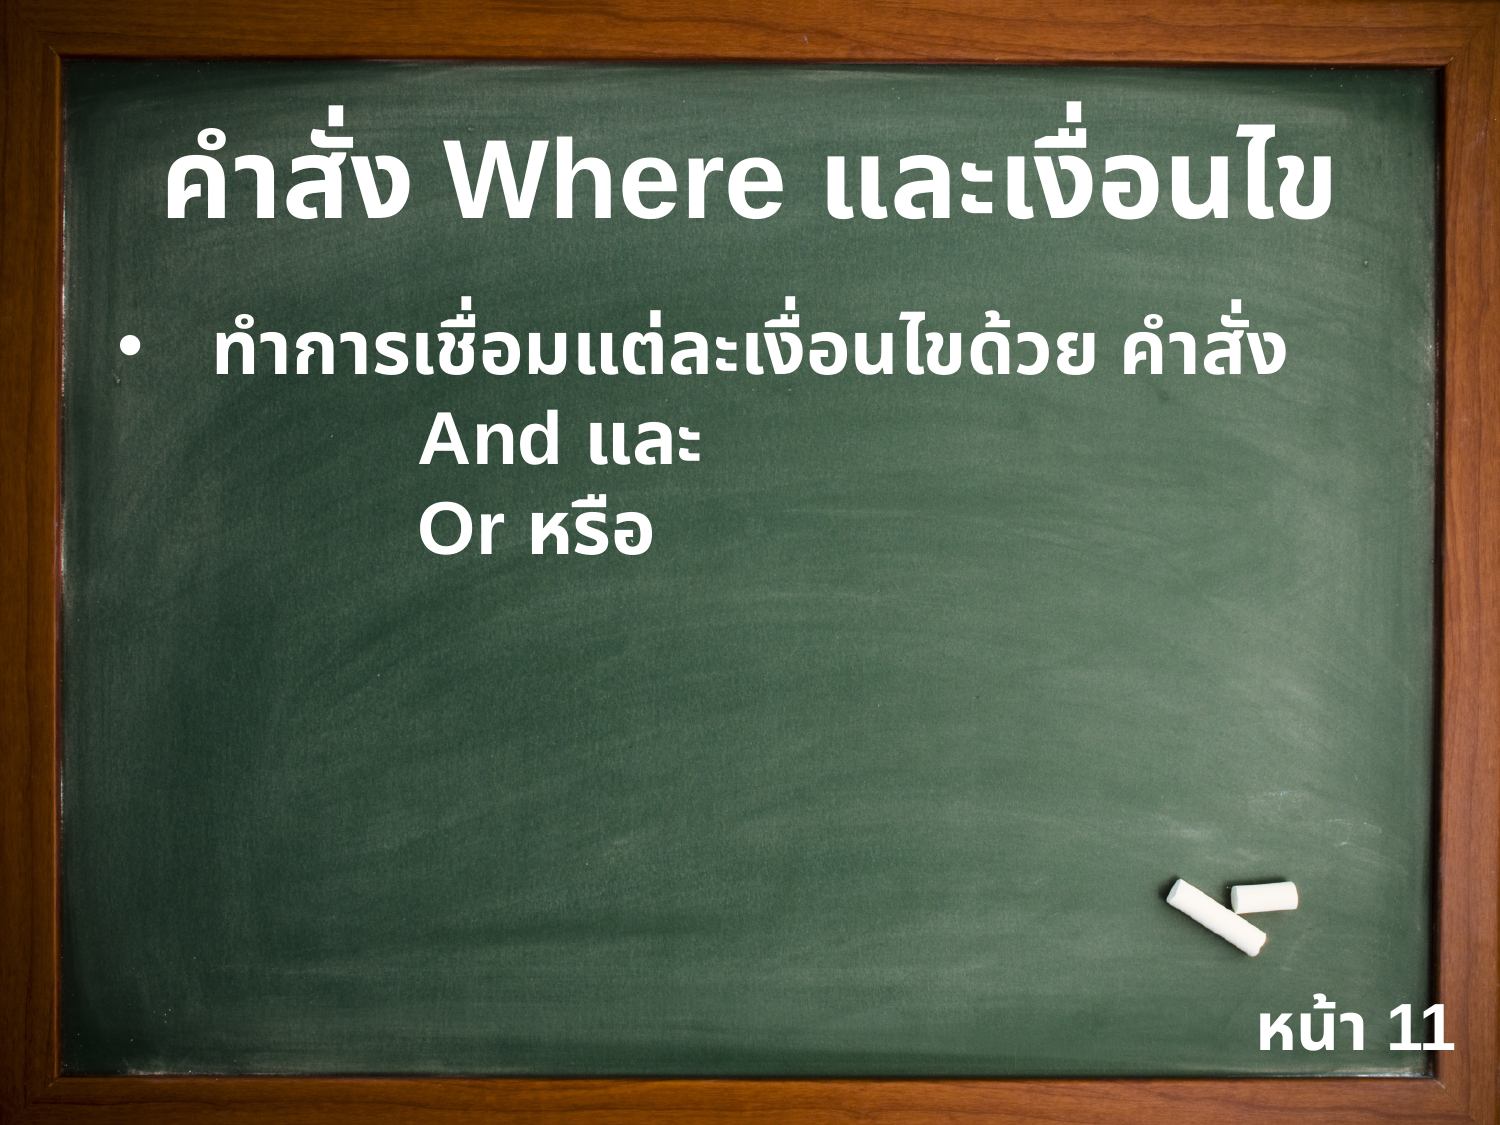

คำสั่ง Where และเงื่อนไข
ทำการเชื่อมแต่ละเงื่อนไขด้วย คำสั่ง
		And และ
		Or หรือ
หน้า 11